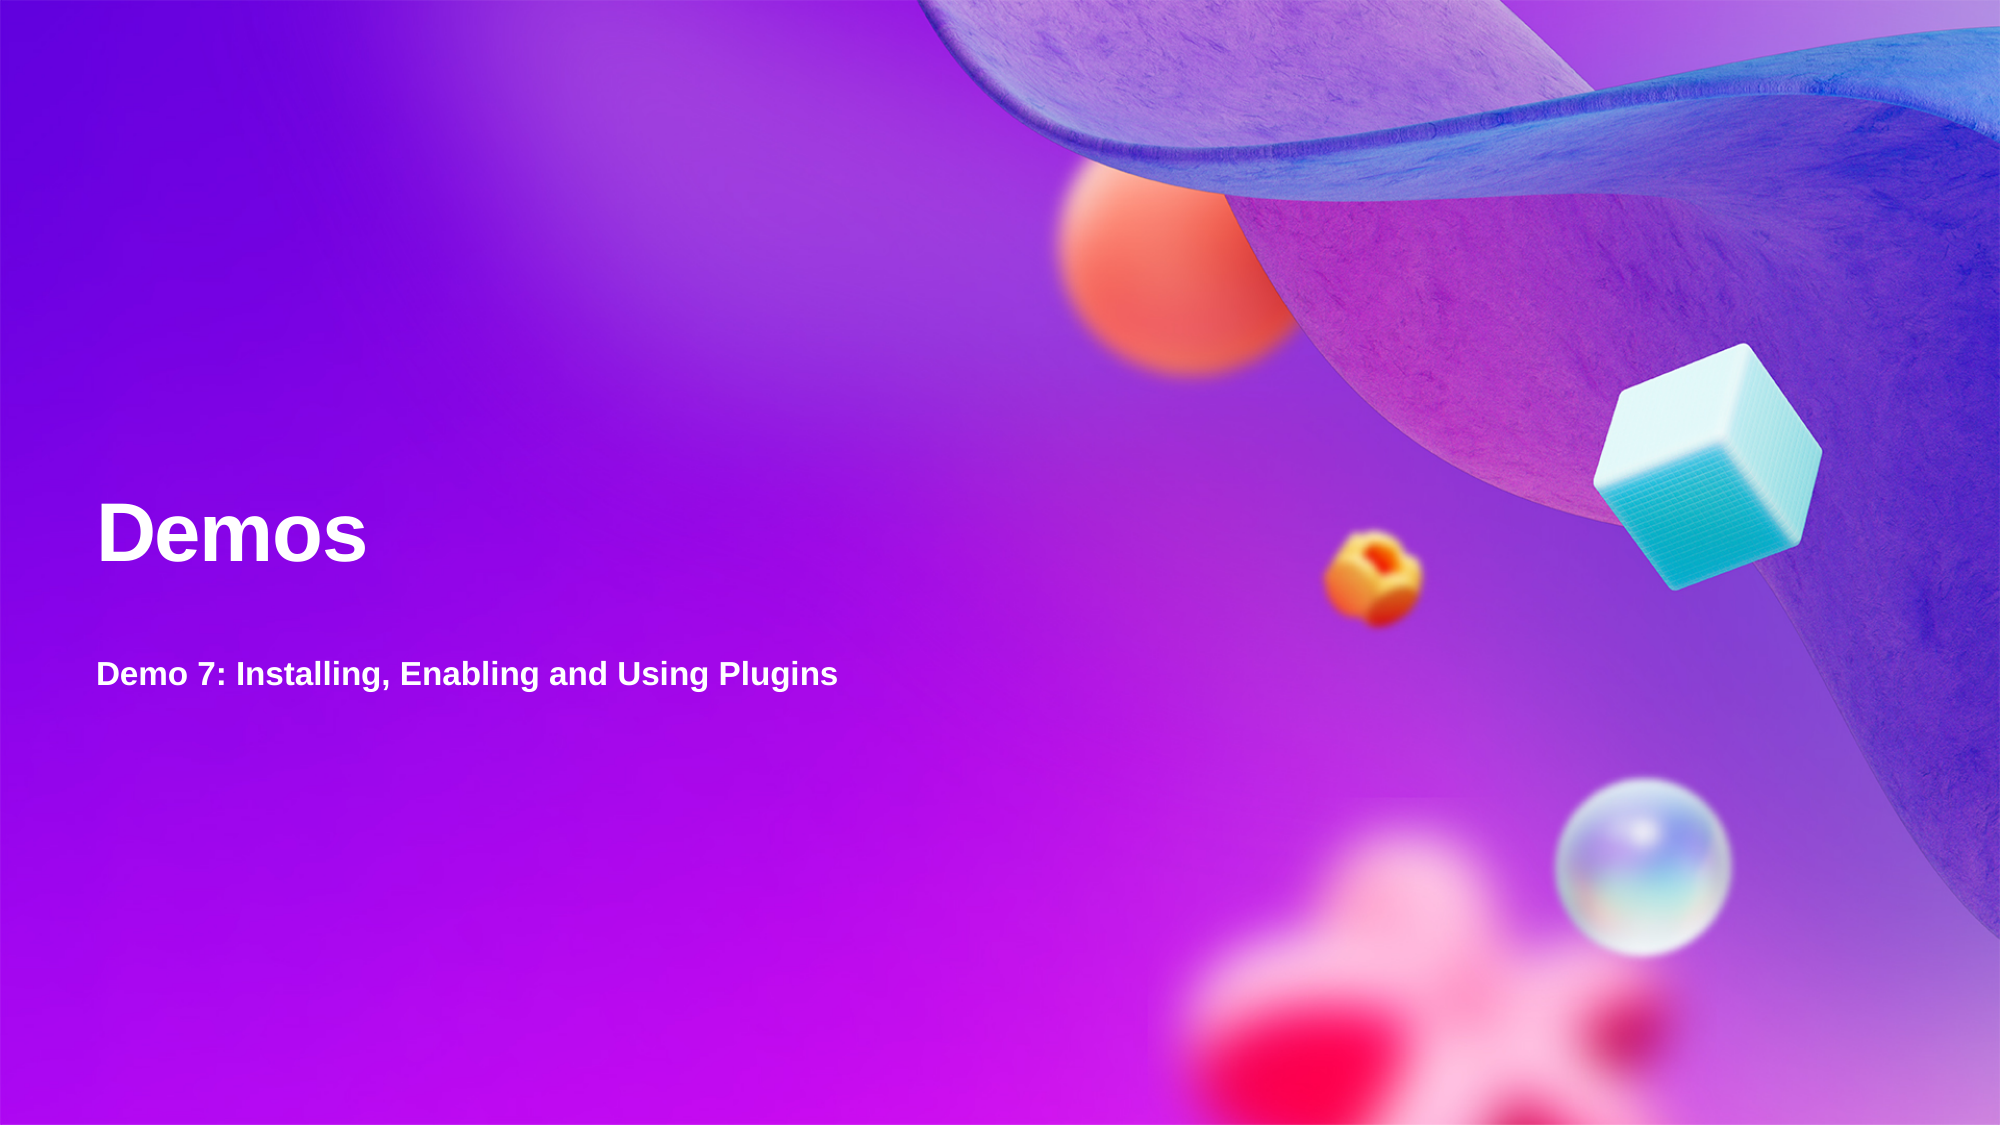

# Demos
Demo 7: Installing, Enabling and Using Plugins